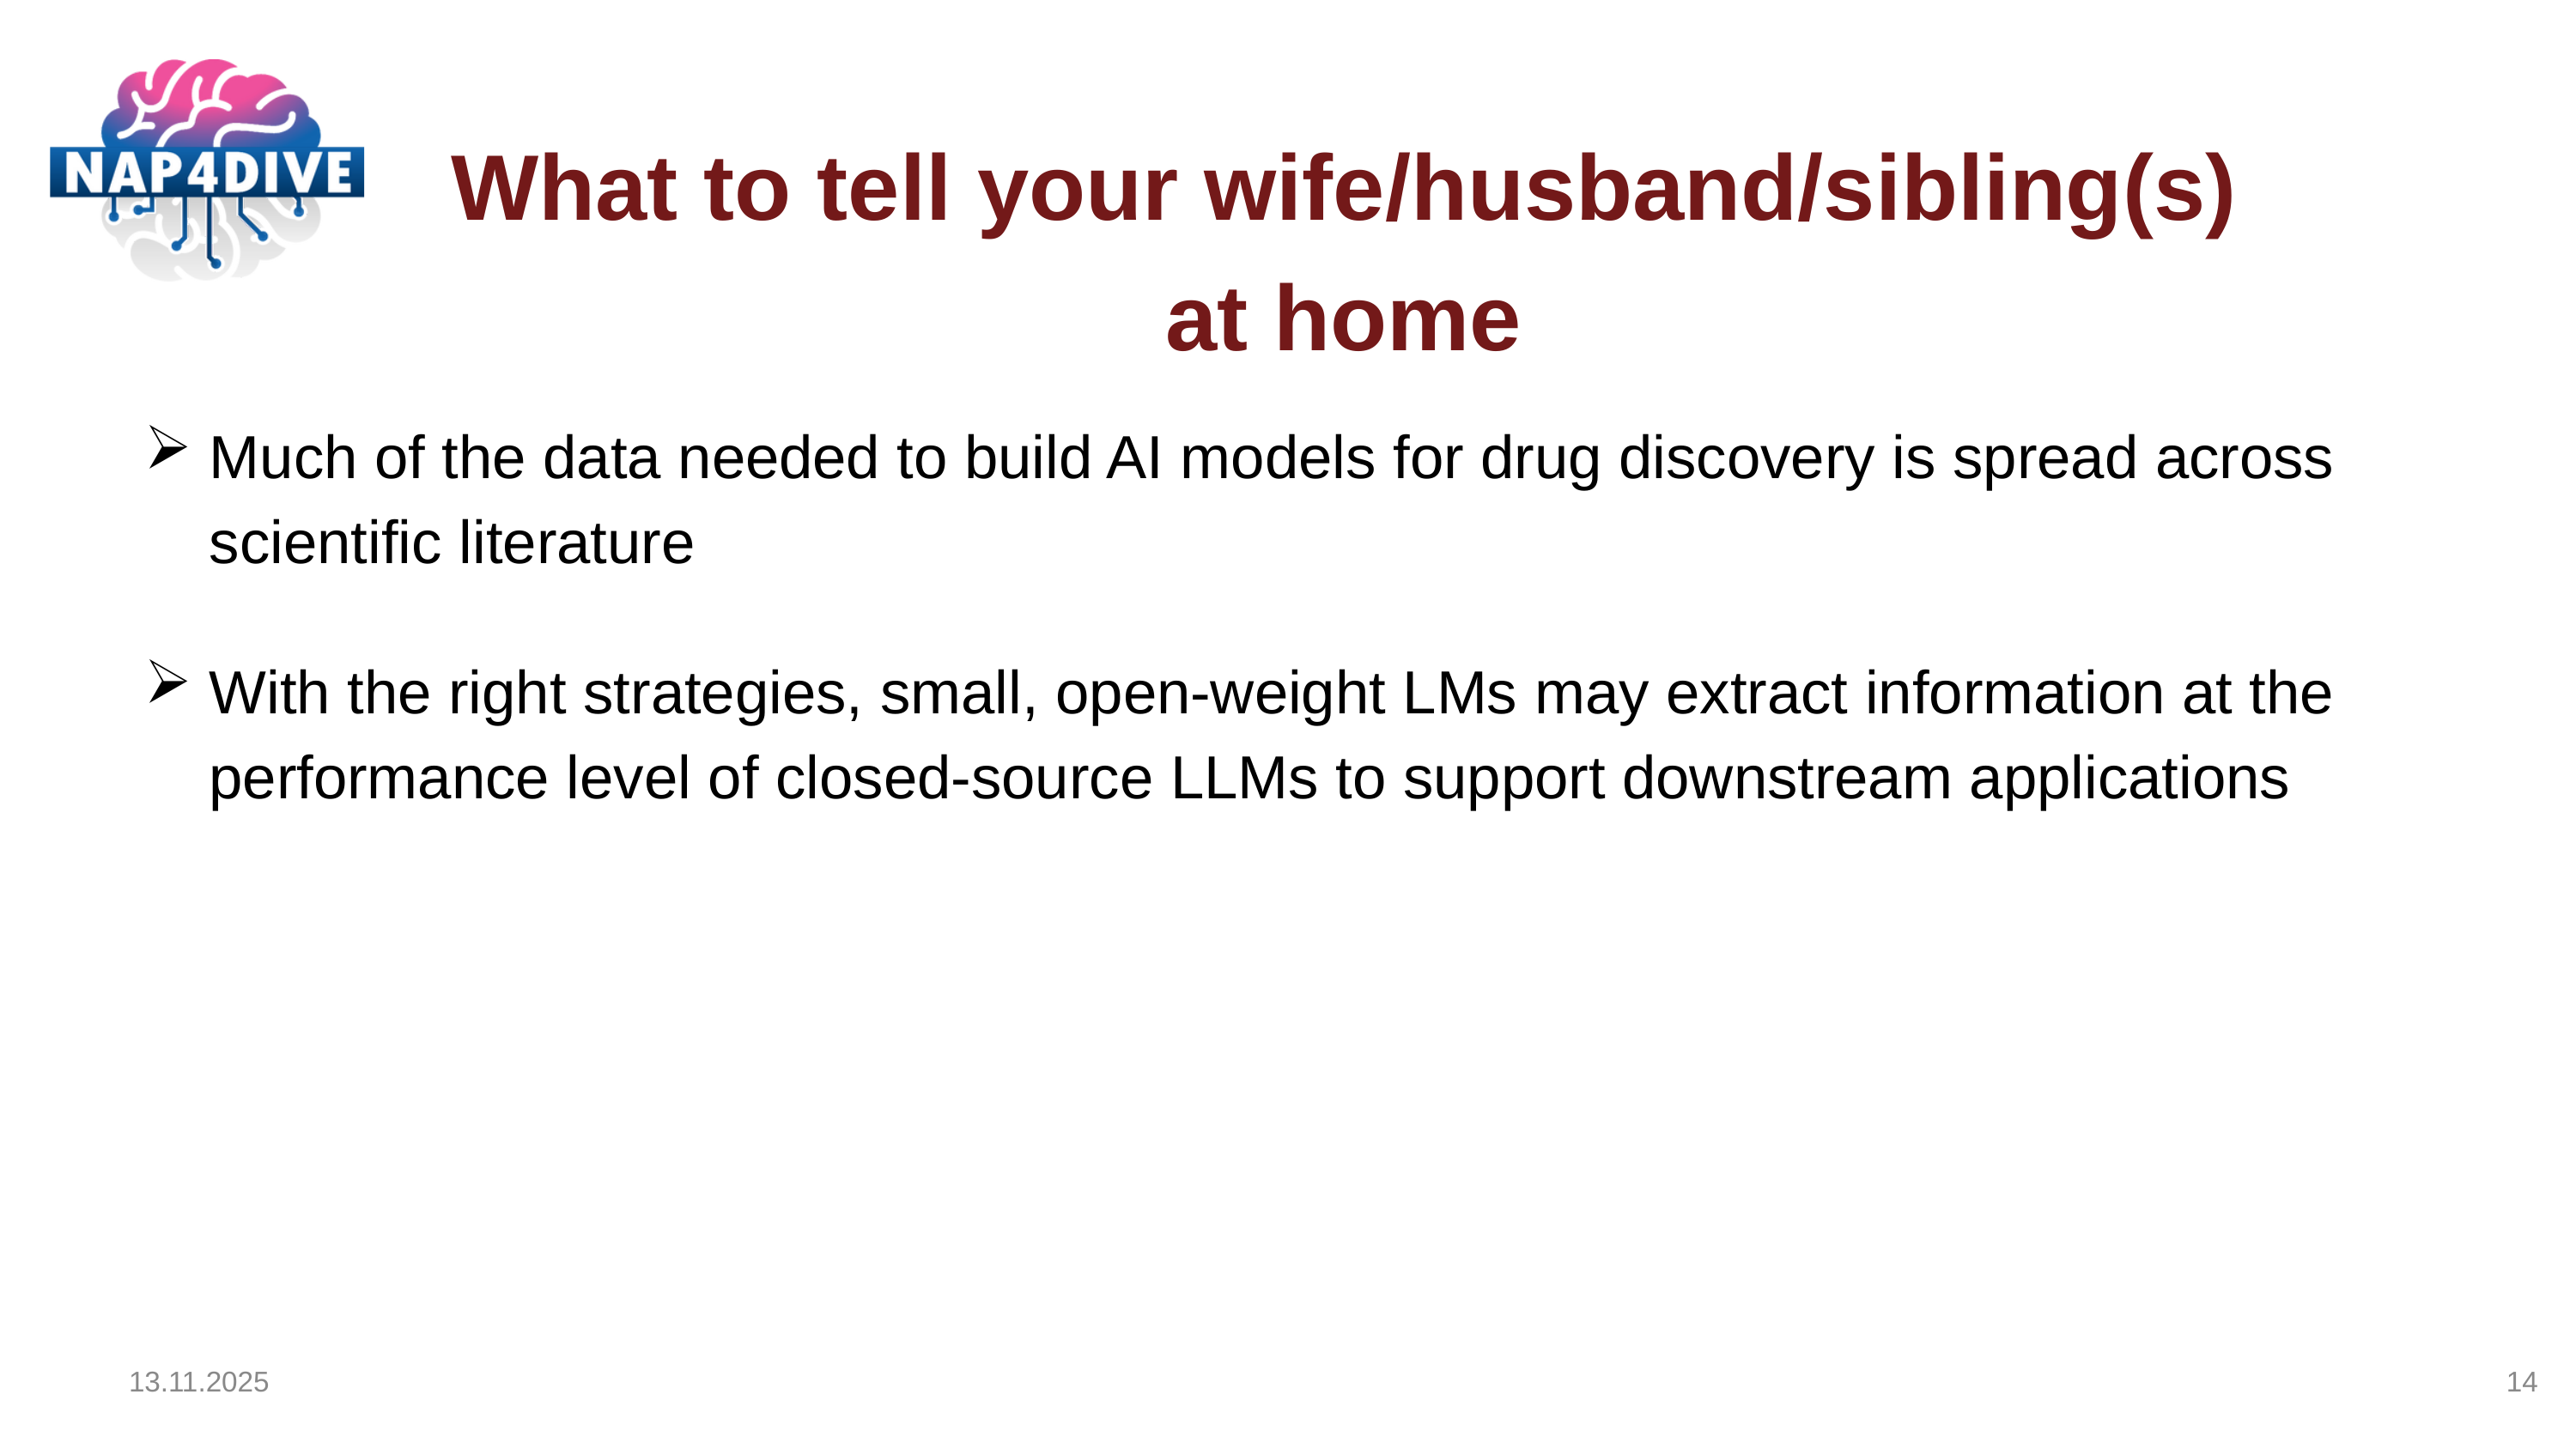

What to tell your wife/husband/sibling(s) at home
Much of the data needed to build AI models for drug discovery is spread across scientific literature

With the right strategies, small, open-weight LMs may extract information at the performance level of closed-source LLMs to support downstream applications

13.11.2025

14